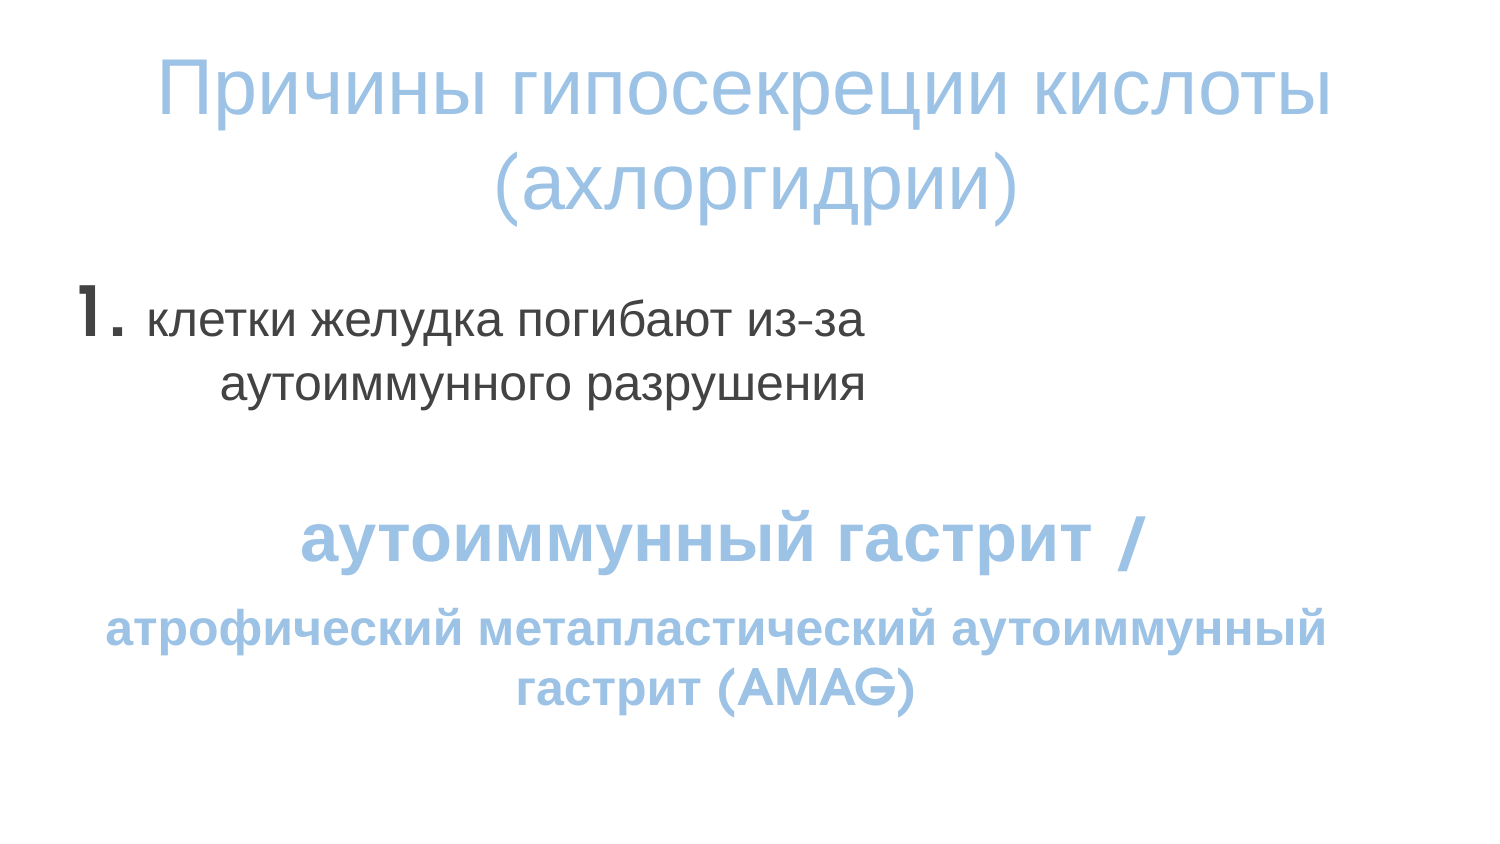

Причины гипосекреции кислоты
(ахлоргидрии)
1. клетки желудка погибают из-за
	аутоиммунного разрушения
 аутоиммунный гастрит /

атрофический метапластический аутоиммунный гастрит (AMAG)